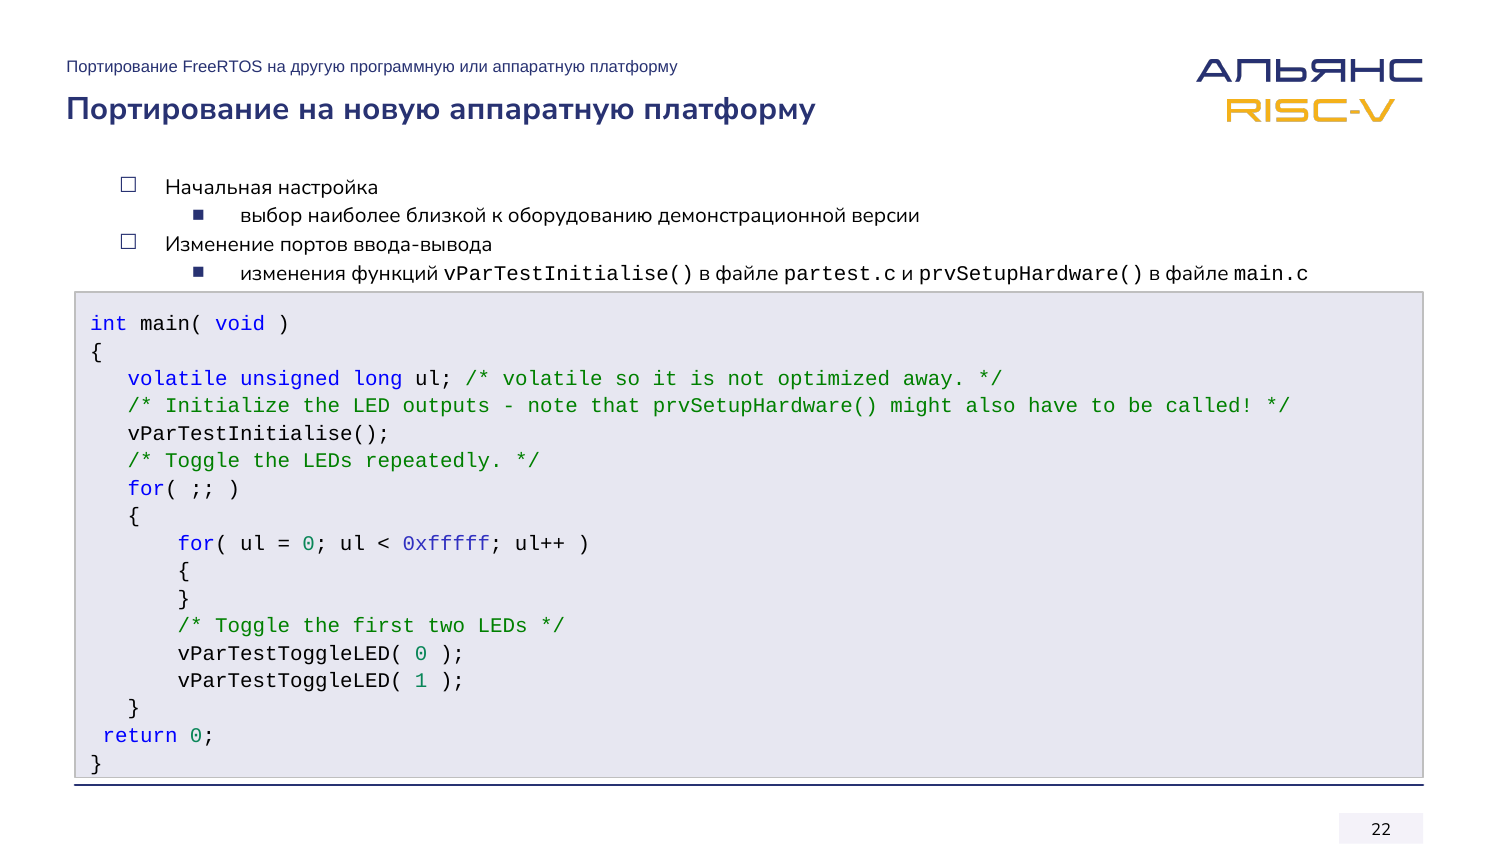

Портирование FreeRTOS на другую программную или аппаратную платформу
# Портирование на новую аппаратную платформу
Начальная настройка
выбор наиболее близкой к оборудованию демонстрационной версии
Изменение портов ввода-вывода
изменения функций vParTestInitialise() в файле partest.c и prvSetupHardware() в файле main.c
int main( void )
{
   volatile unsigned long ul; /* volatile so it is not optimized away. */
   /* Initialize the LED outputs - note that prvSetupHardware() might also have to be called! */
   vParTestInitialise();
   /* Toggle the LEDs repeatedly. */
   for( ;; )
   {
       for( ul = 0; ul < 0xfffff; ul++ )
       {
       }
       /* Toggle the first two LEDs */
       vParTestToggleLED( 0 );
       vParTestToggleLED( 1 );
   }
 return 0;
}